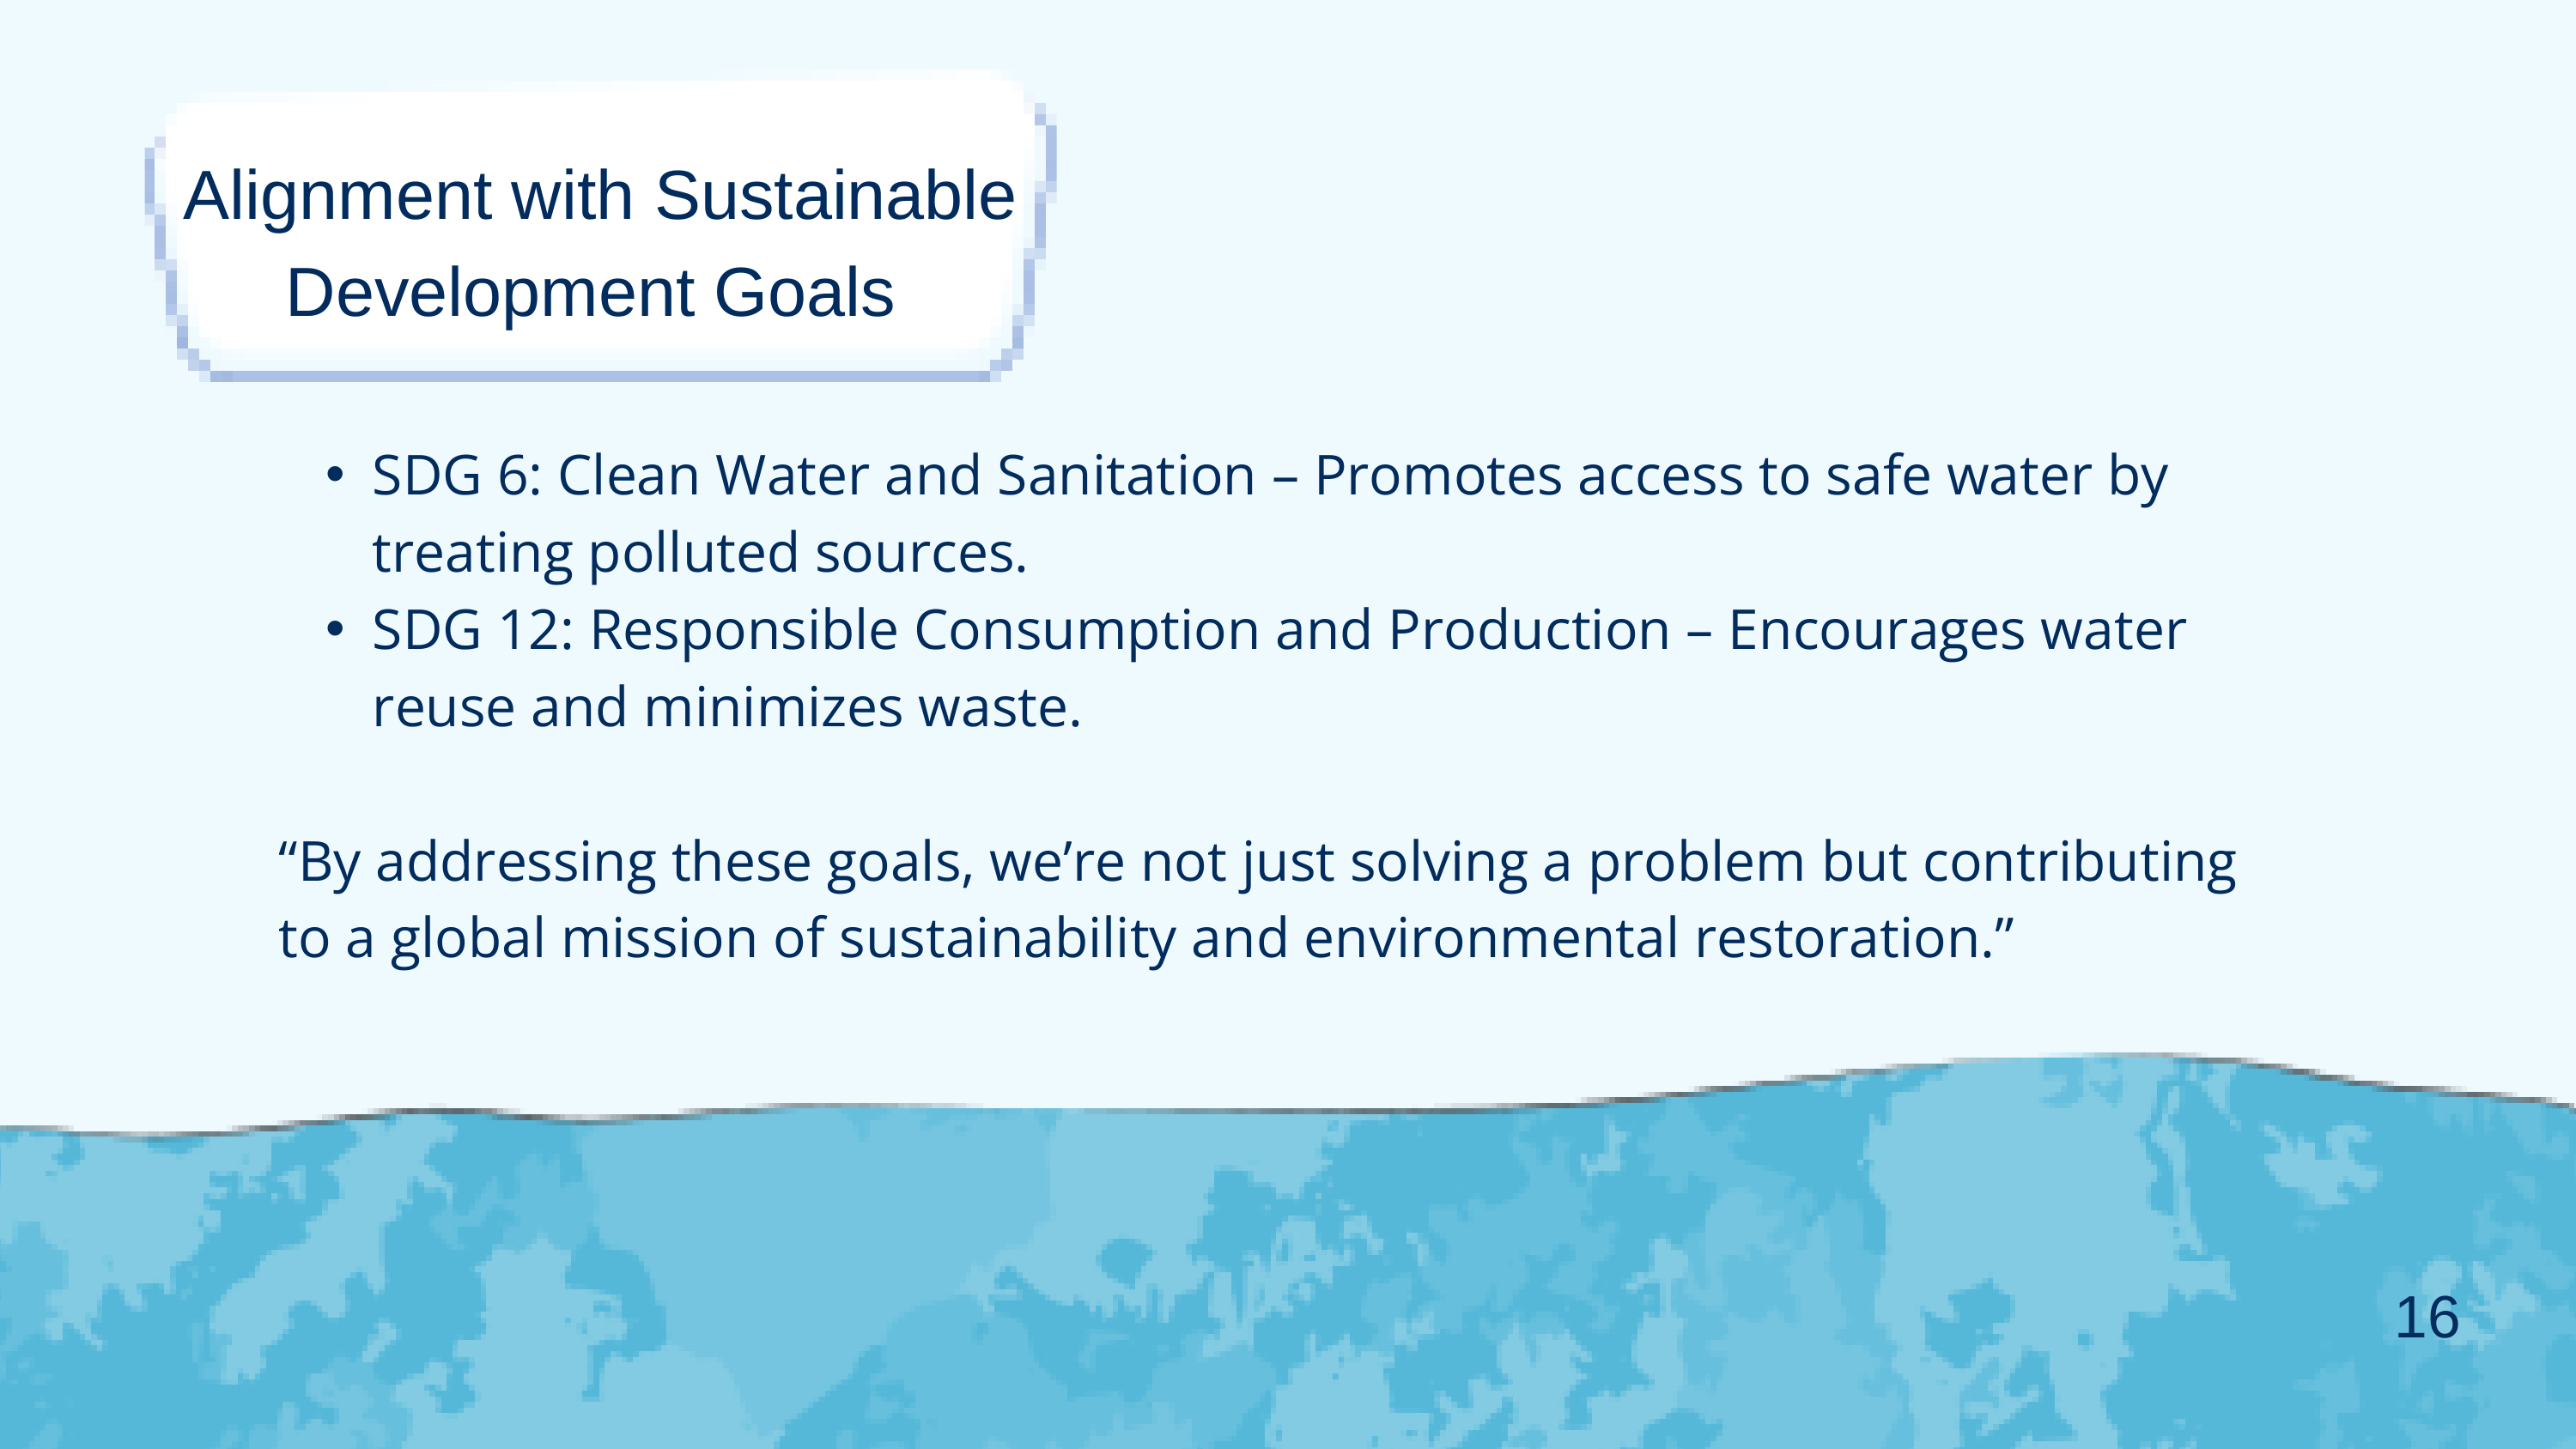

Alignment with Sustainable Development Goals
SDG 6: Clean Water and Sanitation – Promotes access to safe water by treating polluted sources.
SDG 12: Responsible Consumption and Production – Encourages water reuse and minimizes waste.

“By addressing these goals, we’re not just solving a problem but contributing to a global mission of sustainability and environmental restoration.”

16